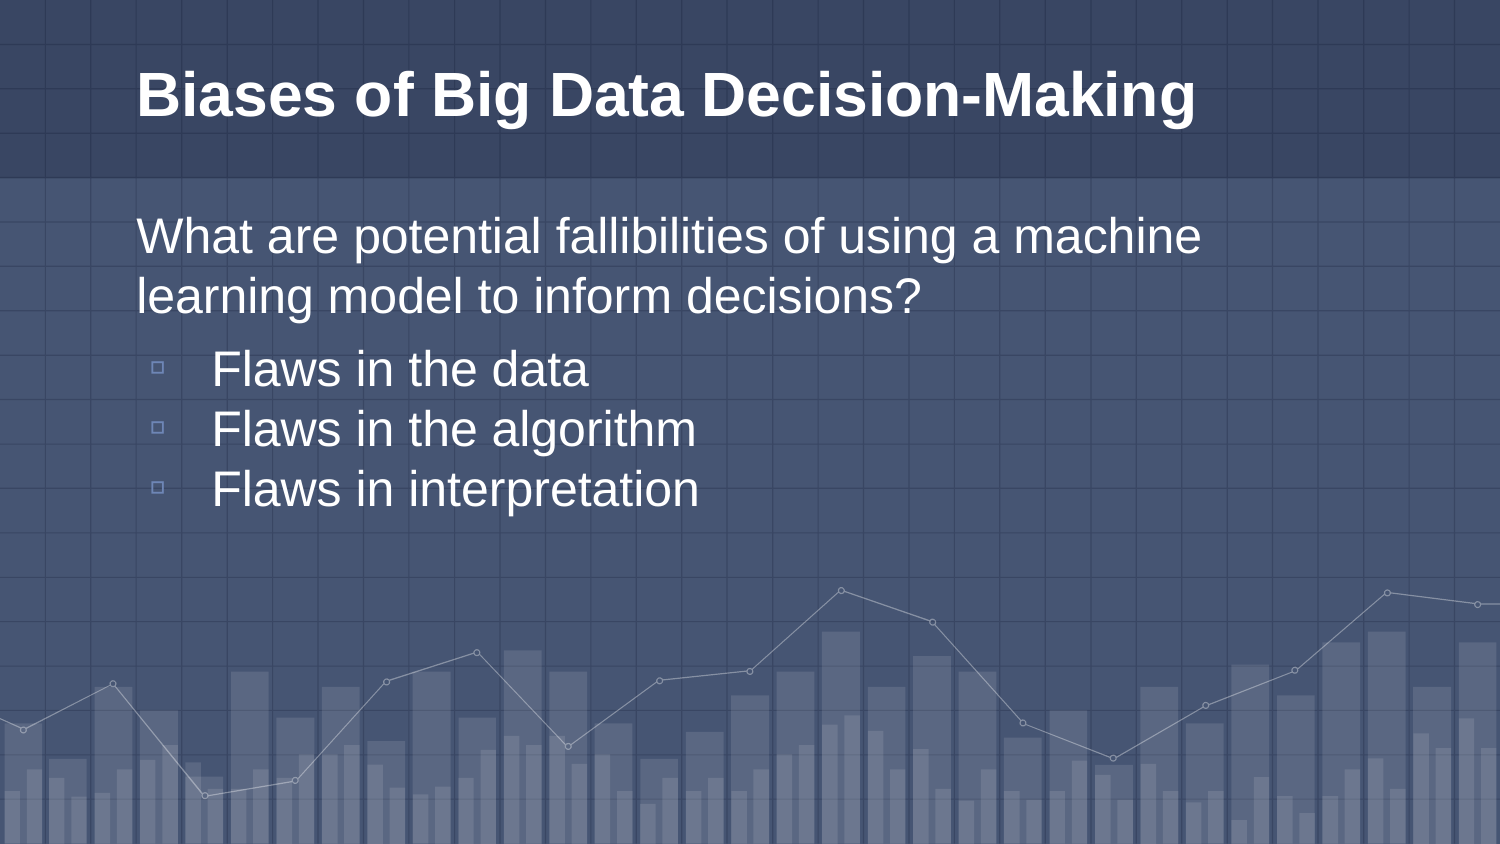

# Biases of Big Data Decision-Making
What are potential fallibilities of using a machine learning model to inform decisions?
Flaws in the data
Flaws in the algorithm
Flaws in interpretation